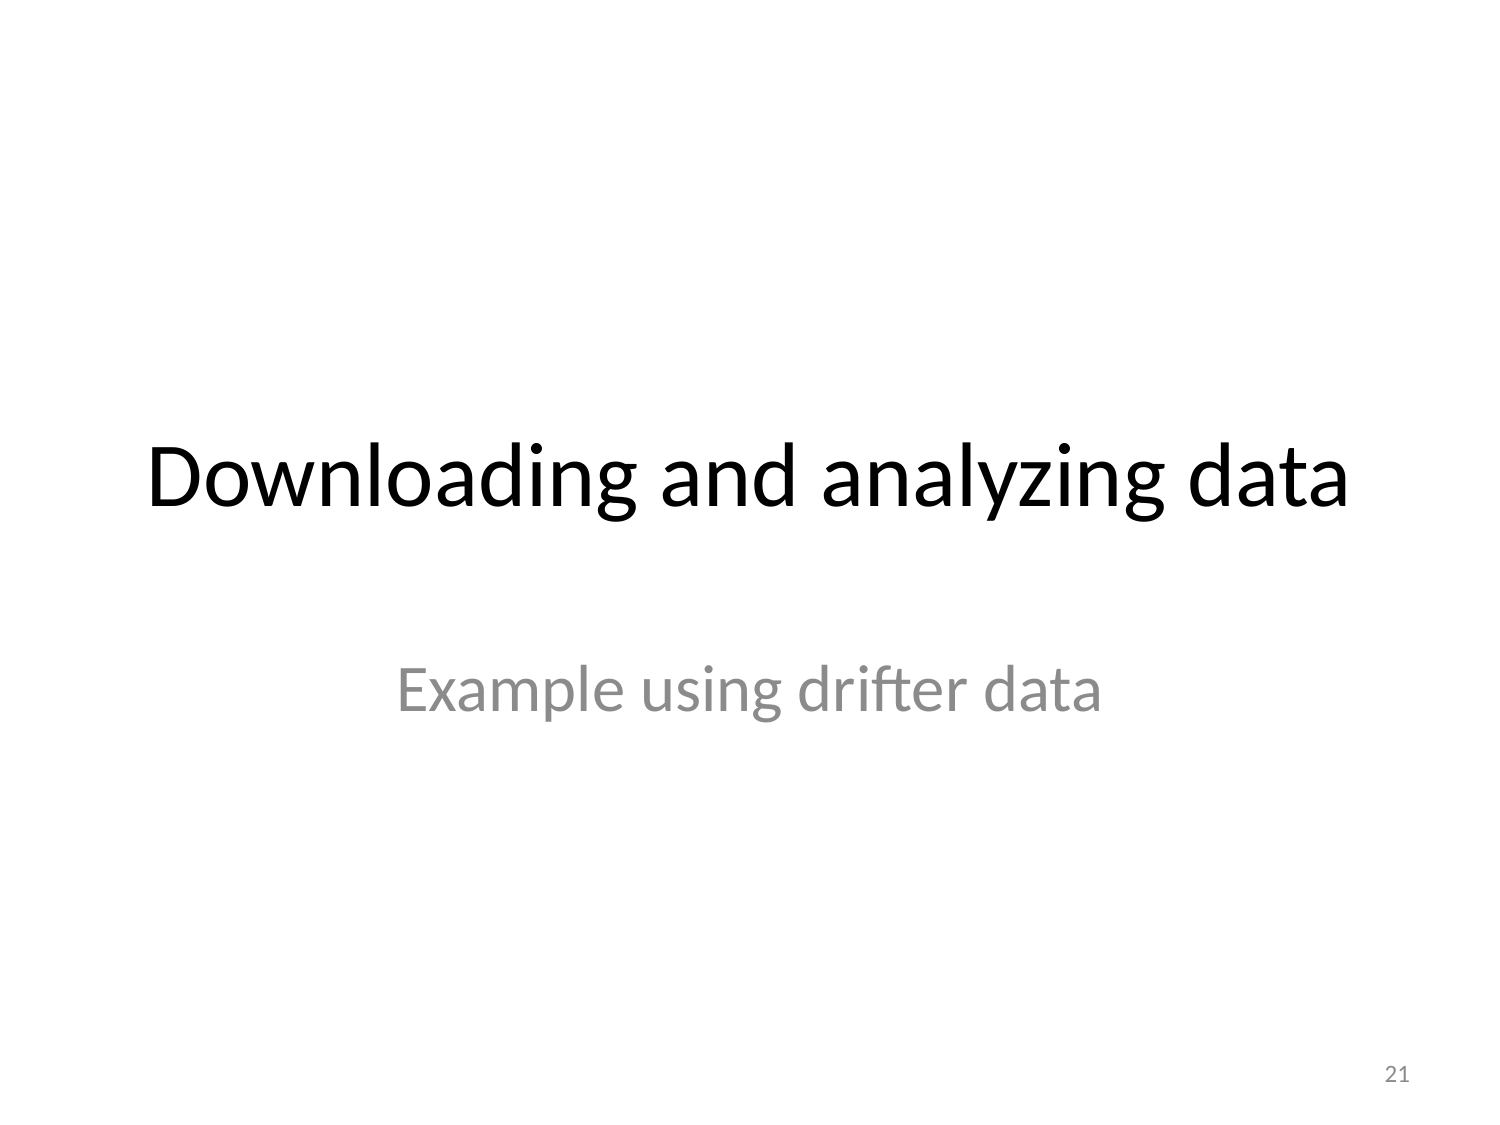

# Downloading and analyzing data
Example using drifter data
21